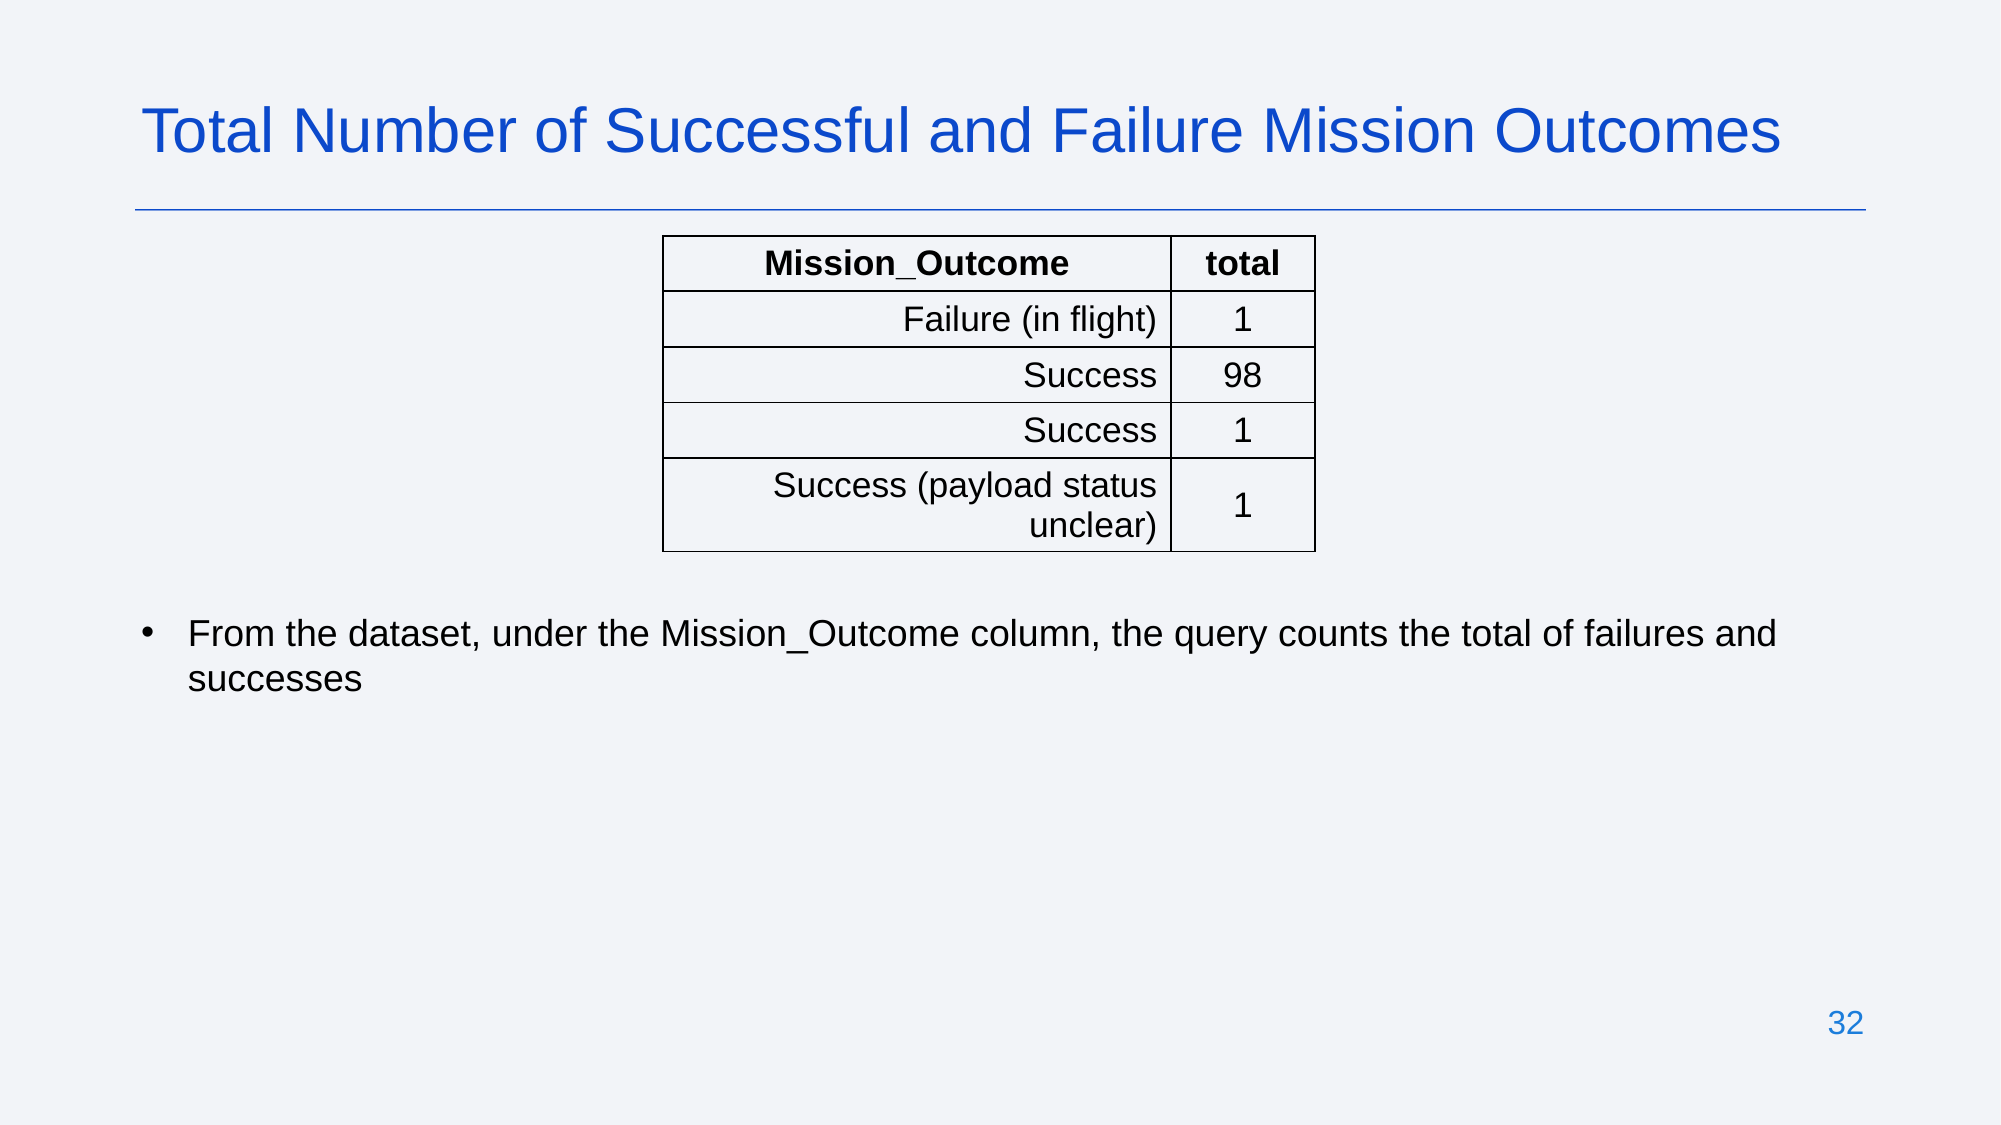

Total Number of Successful and Failure Mission Outcomes
| Mission\_Outcome | total |
| --- | --- |
| Failure (in flight) | 1 |
| Success | 98 |
| Success | 1 |
| Success (payload status unclear) | 1 |
From the dataset, under the Mission_Outcome column, the query counts the total of failures and successes
32